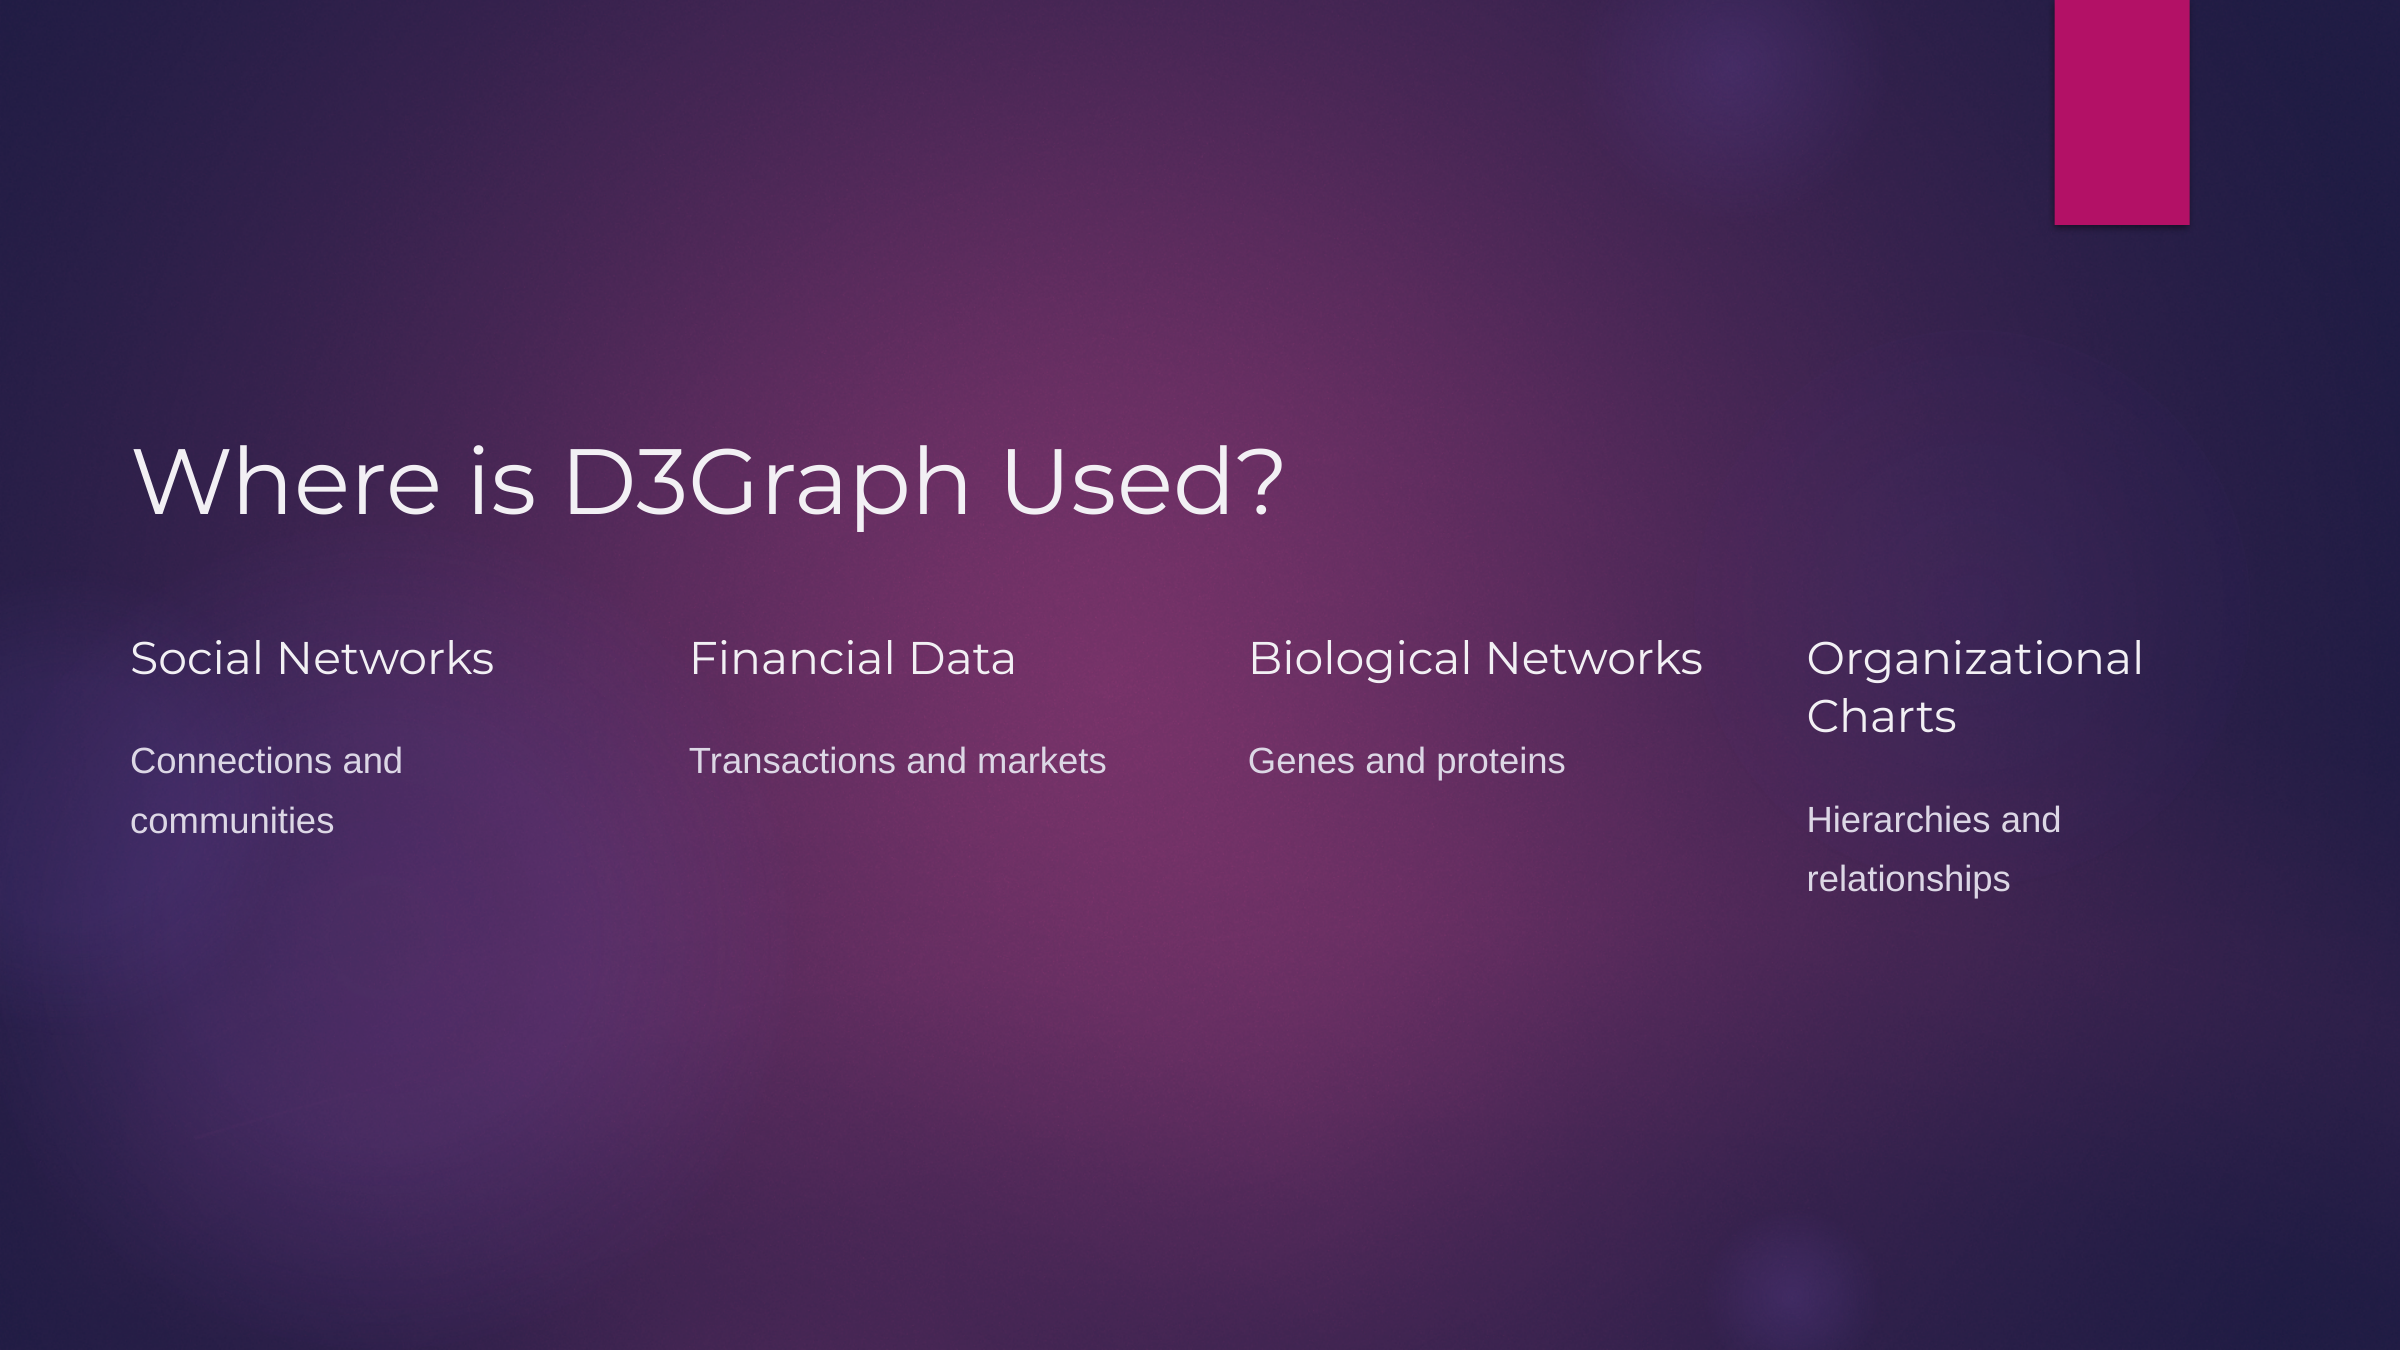

Where is D3Graph Used?
Social Networks
Financial Data
Biological Networks
Organizational Charts
Connections and communities
Transactions and markets
Genes and proteins
Hierarchies and relationships